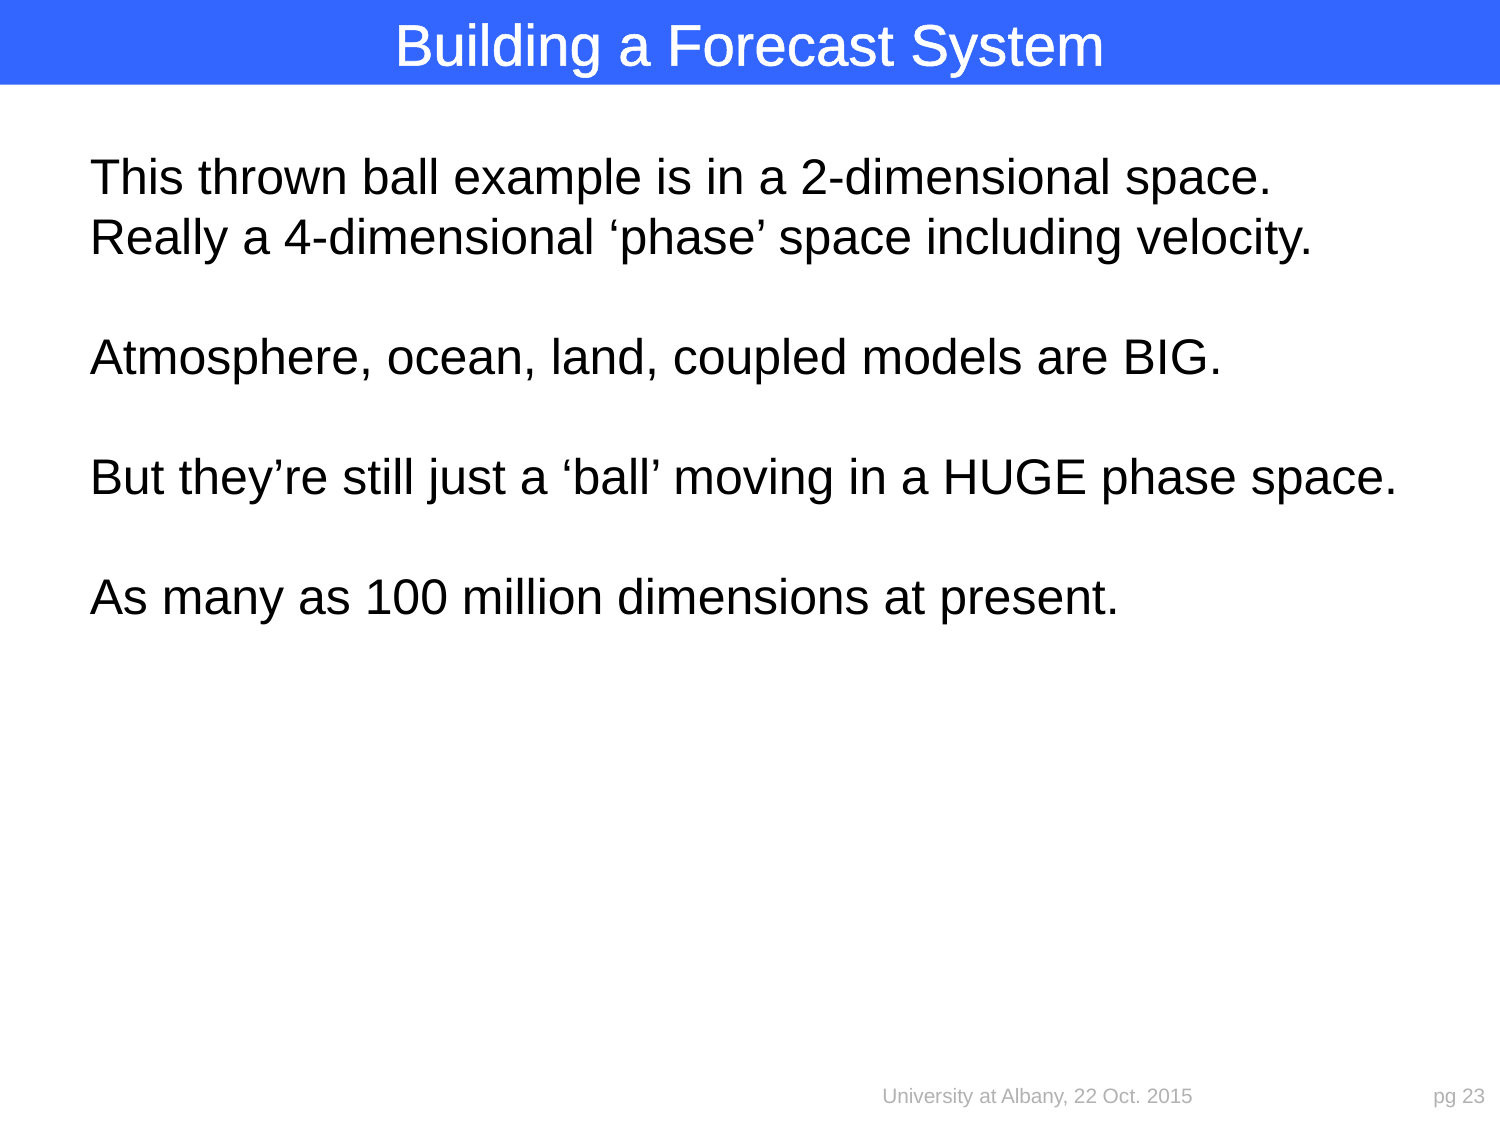

Building a Forecast System
This thrown ball example is in a 2-dimensional space.
Really a 4-dimensional ‘phase’ space including velocity.

Atmosphere, ocean, land, coupled models are BIG.

But they’re still just a ‘ball’ moving in a HUGE phase space.

As many as 100 million dimensions at present.
University at Albany, 22 Oct. 2015
pg 23